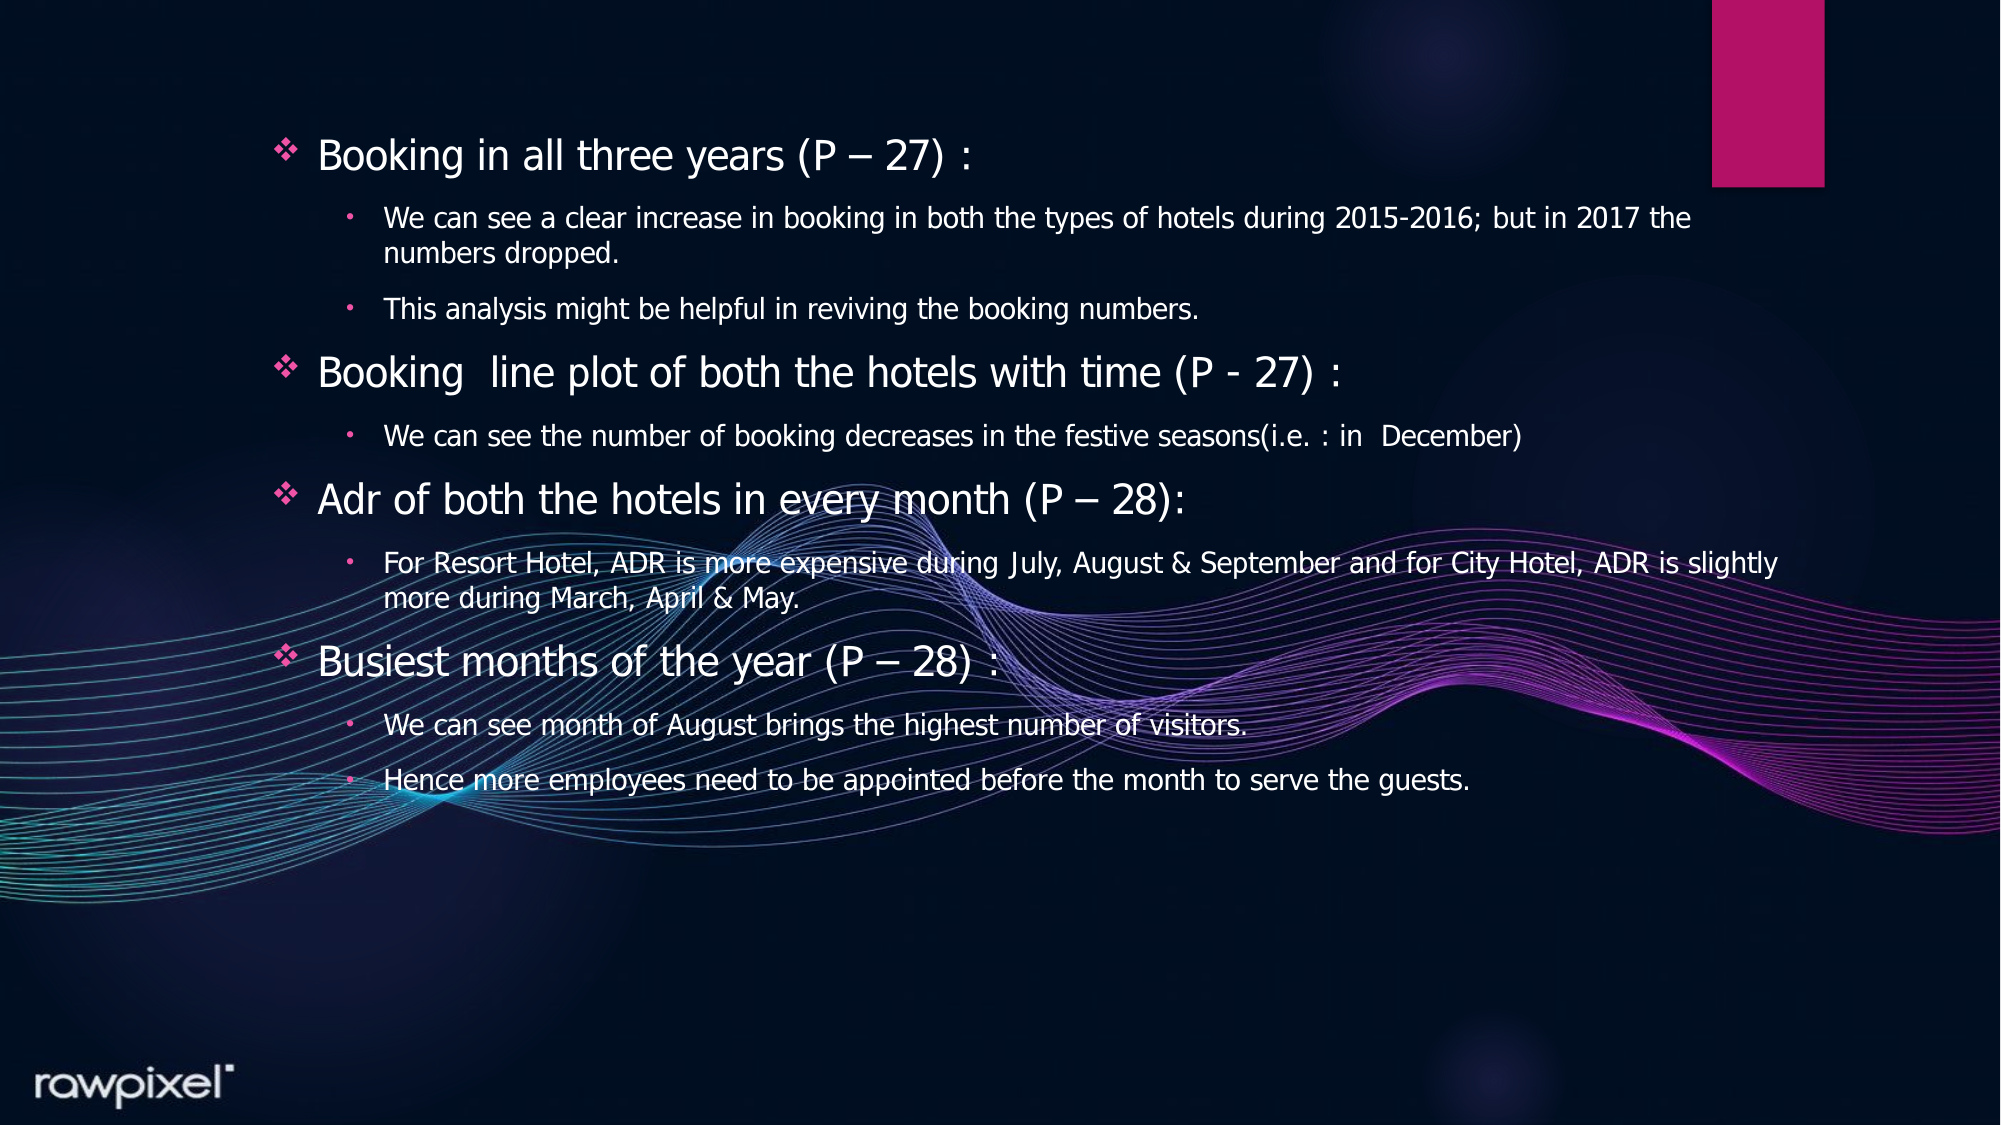

Booking in all three years (P – 27) :
We can see a clear increase in booking in both the types of hotels during 2015-2016; but in 2017 the numbers dropped.
This analysis might be helpful in reviving the booking numbers.
Booking  line plot of both the hotels with time (P - 27) :
We can see the number of booking decreases in the festive seasons(i.e. : in  December)
Adr of both the hotels in every month (P – 28):
For Resort Hotel, ADR is more expensive during July, August & September and for City Hotel, ADR is slightly more during March, April & May.
Busiest months of the year (P – 28) :
We can see month of August brings the highest number of visitors.
Hence more employees need to be appointed before the month to serve the guests.